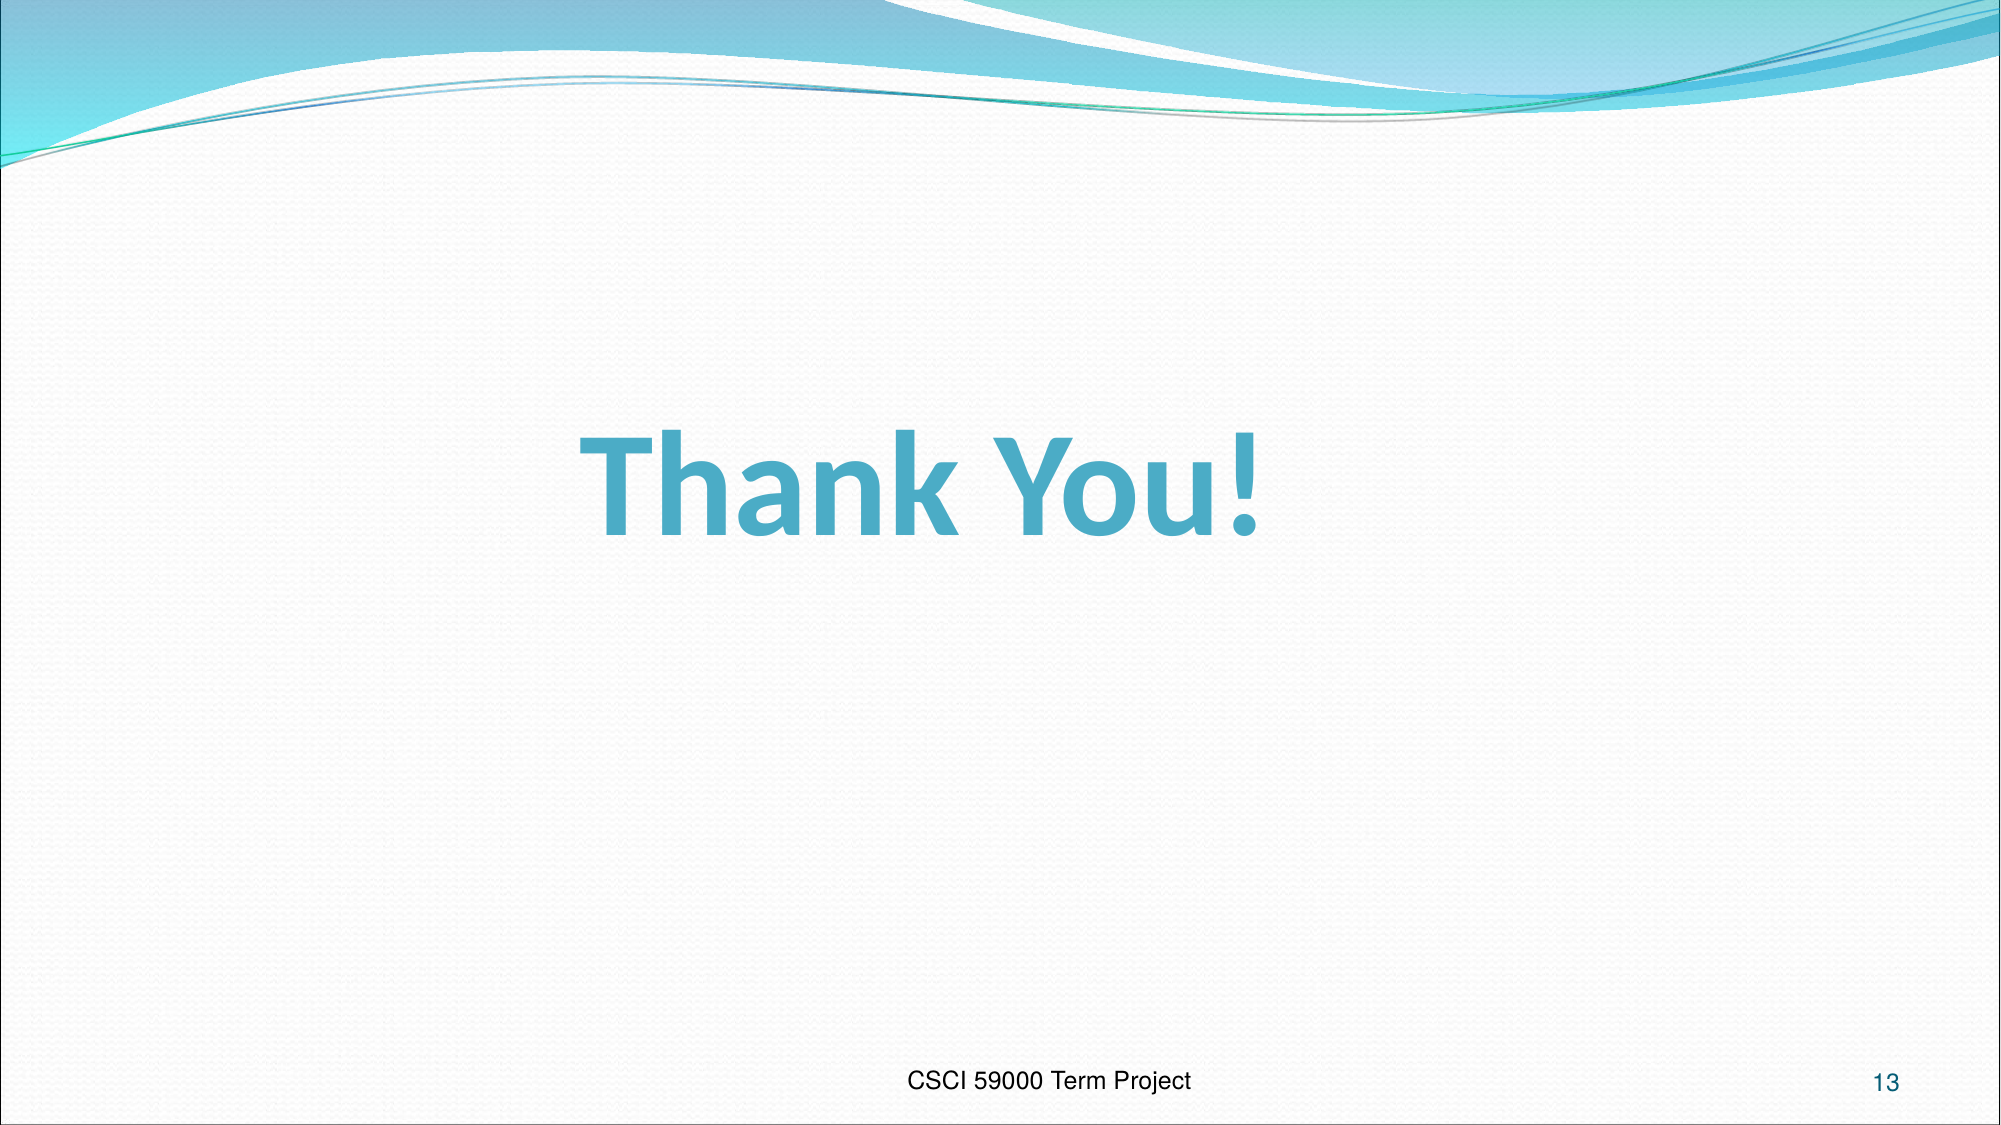

# Thank You!
CSCI 59000 Term Project
13